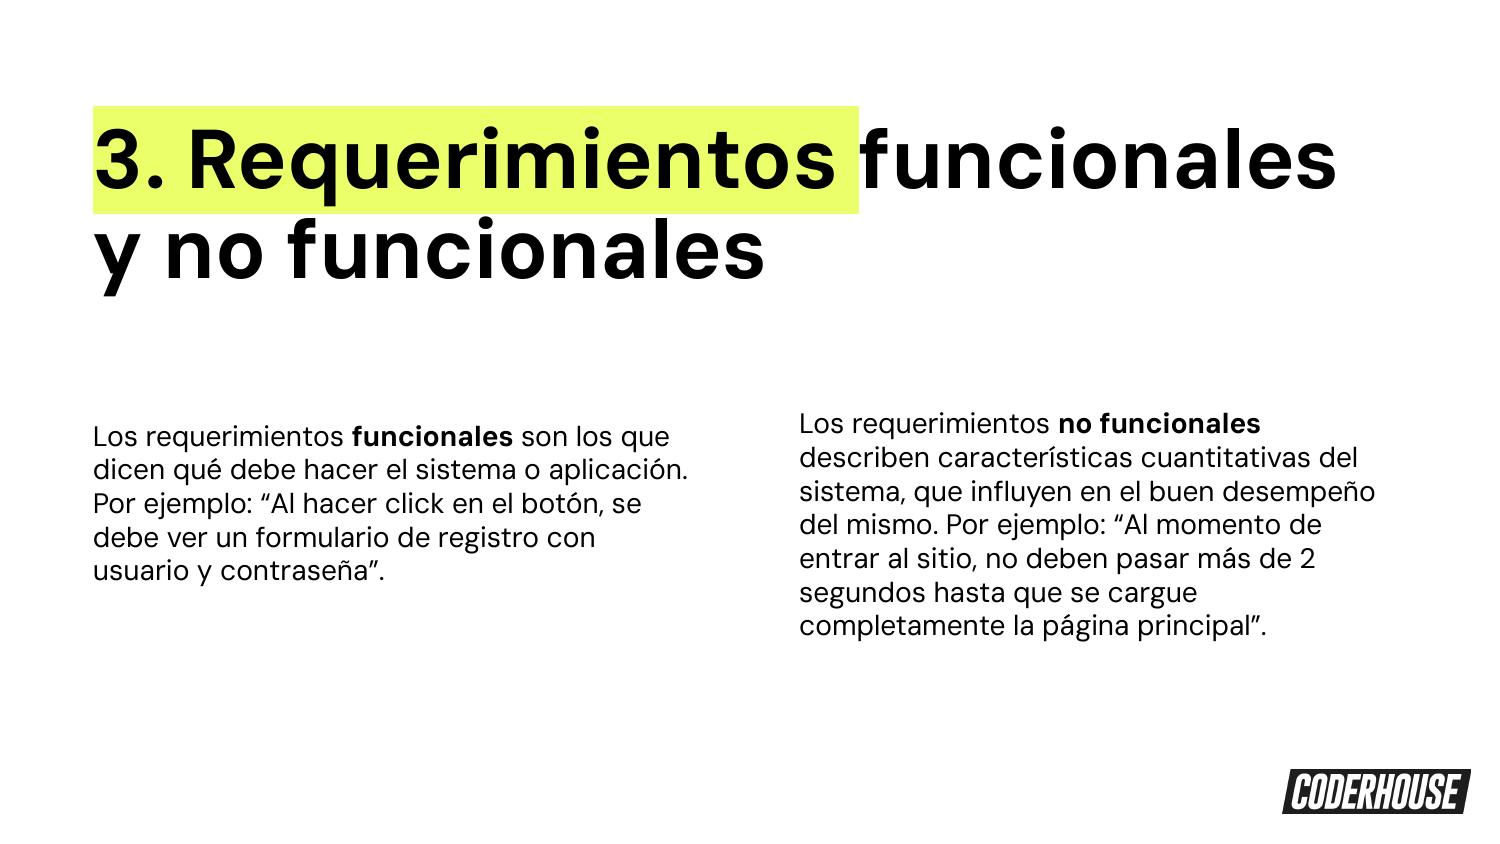

3. Requerimientos funcionales y no funcionales
Los requerimientos no funcionales describen características cuantitativas del sistema, que influyen en el buen desempeño del mismo. Por ejemplo: “Al momento de entrar al sitio, no deben pasar más de 2 segundos hasta que se cargue completamente la página principal”.
Los requerimientos funcionales son los que dicen qué debe hacer el sistema o aplicación. Por ejemplo: “Al hacer click en el botón, se debe ver un formulario de registro con usuario y contraseña”.